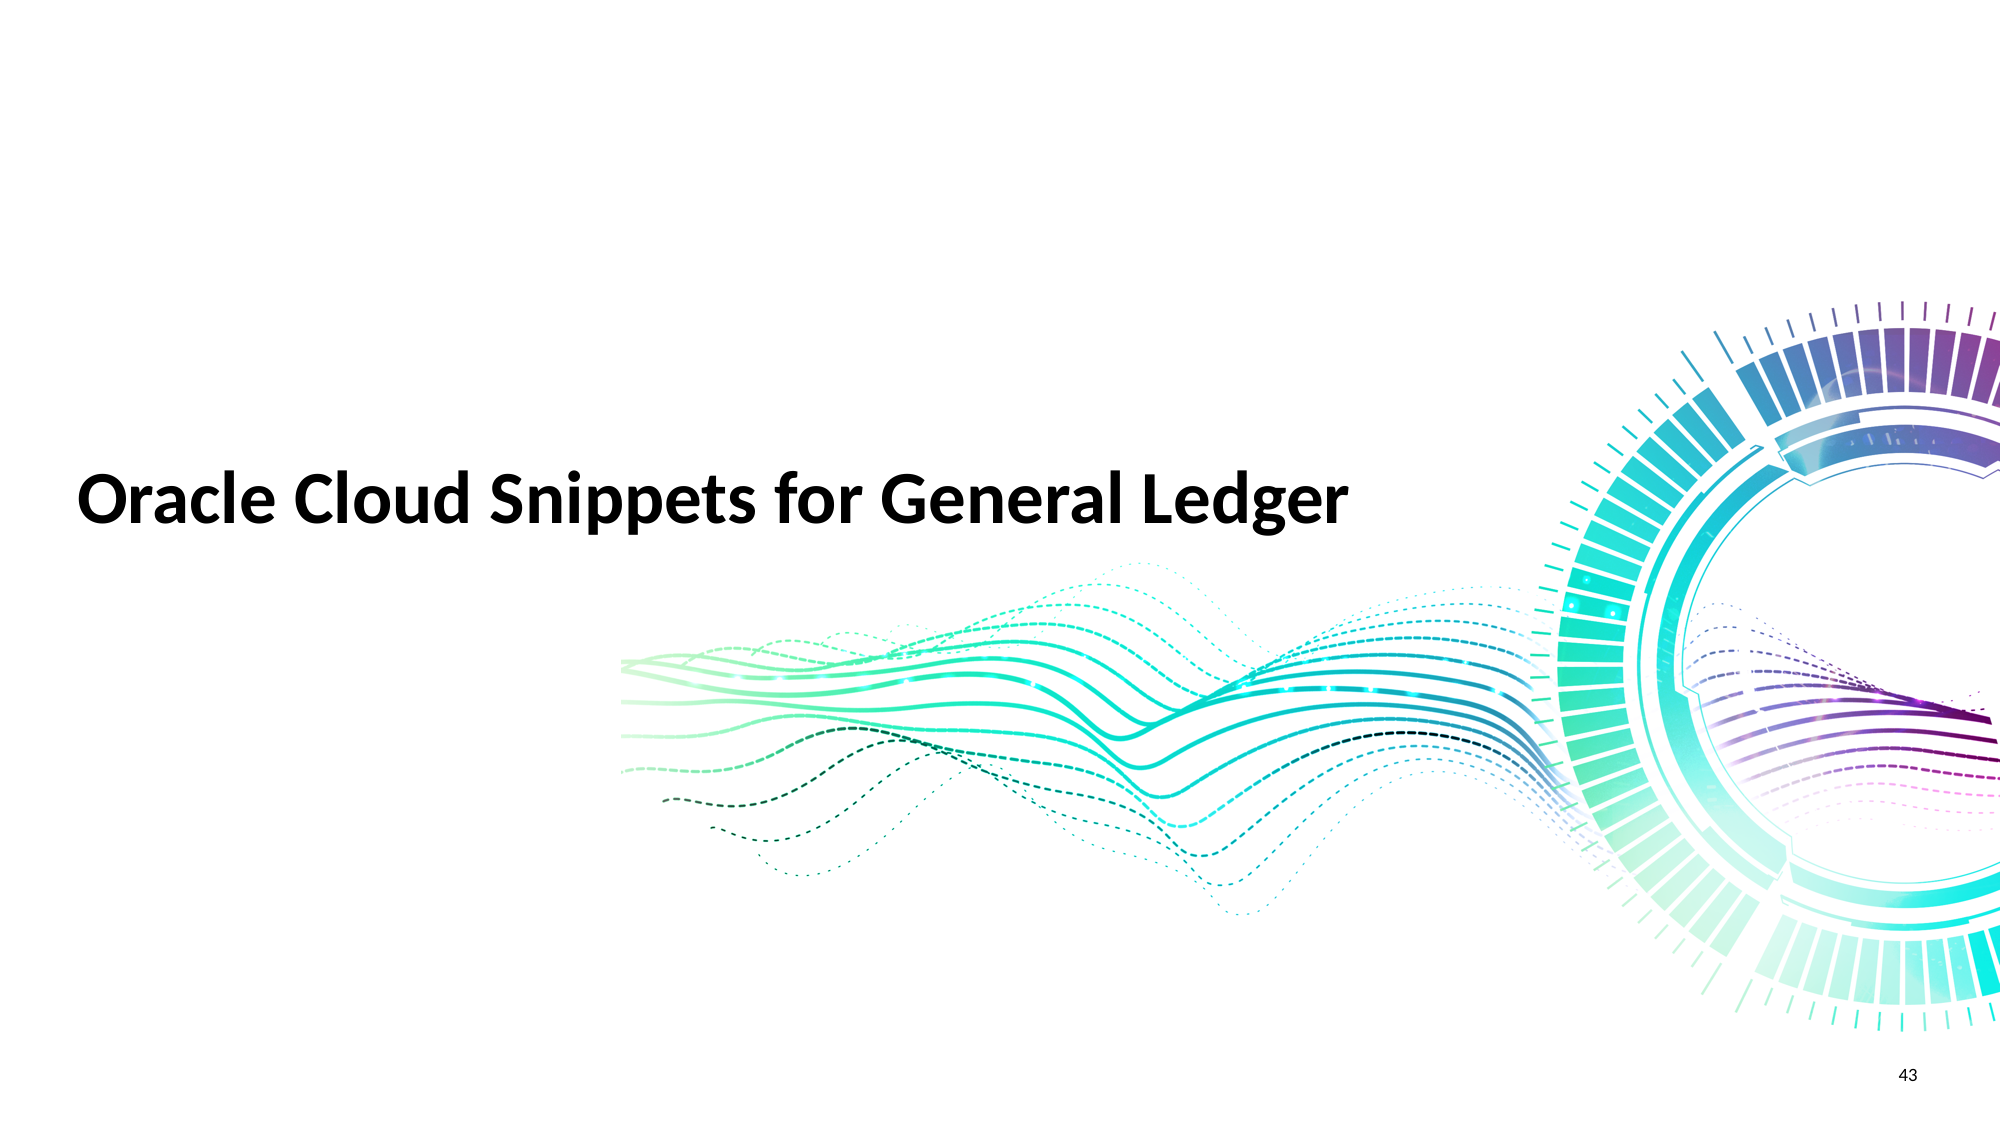

# Oracle Cloud Snippets for General Ledger